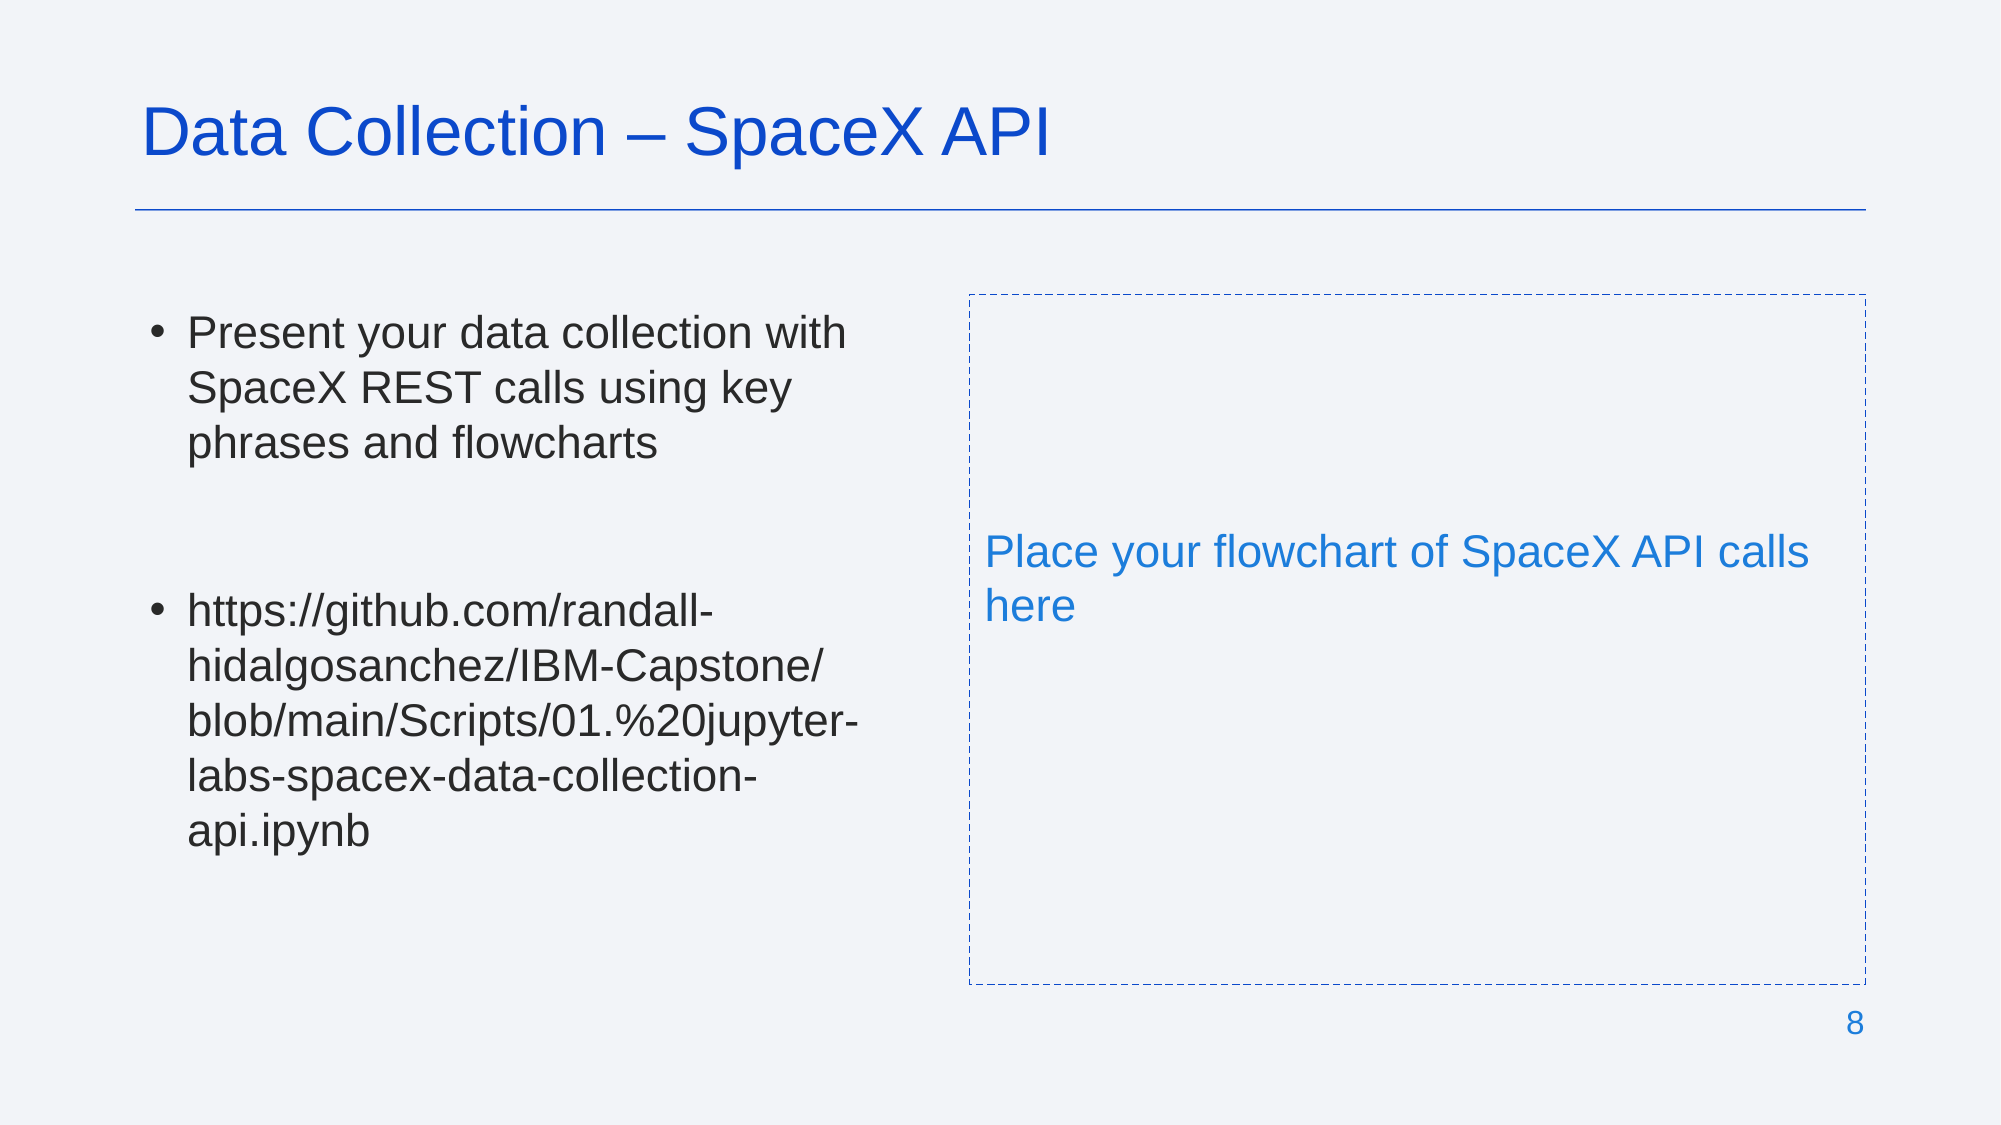

Data Collection – SpaceX API

Place your flowchart of SpaceX API calls here
Present your data collection with SpaceX REST calls using key phrases and flowcharts

https://github.com/randall-hidalgosanchez/IBM-Capstone/blob/main/Scripts/01.%20jupyter-labs-spacex-data-collection-api.ipynb

8